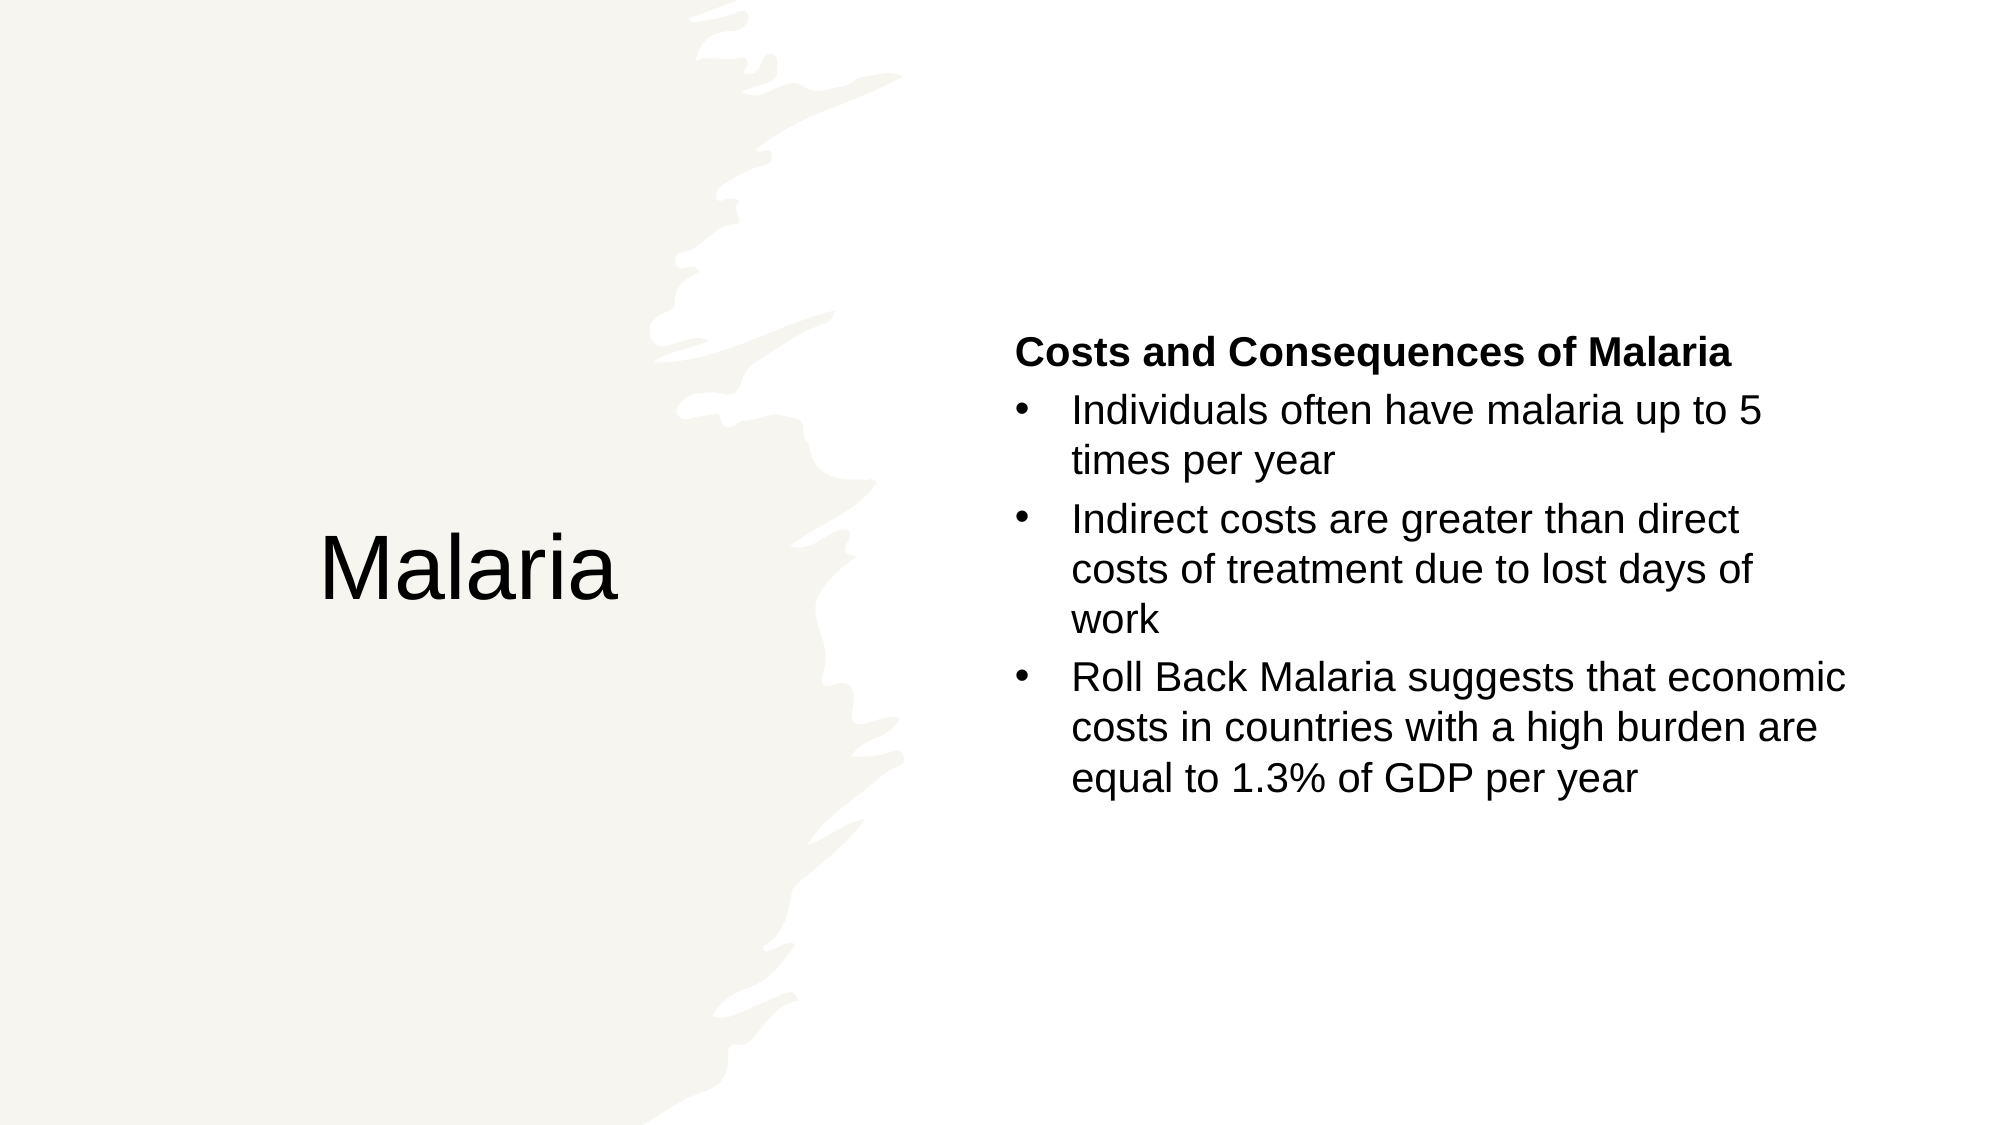

# Malaria
Costs and Consequences of Malaria
Individuals often have malaria up to 5 times per year
Indirect costs are greater than direct costs of treatment due to lost days of work
Roll Back Malaria suggests that economic costs in countries with a high burden are equal to 1.3% of GDP per year